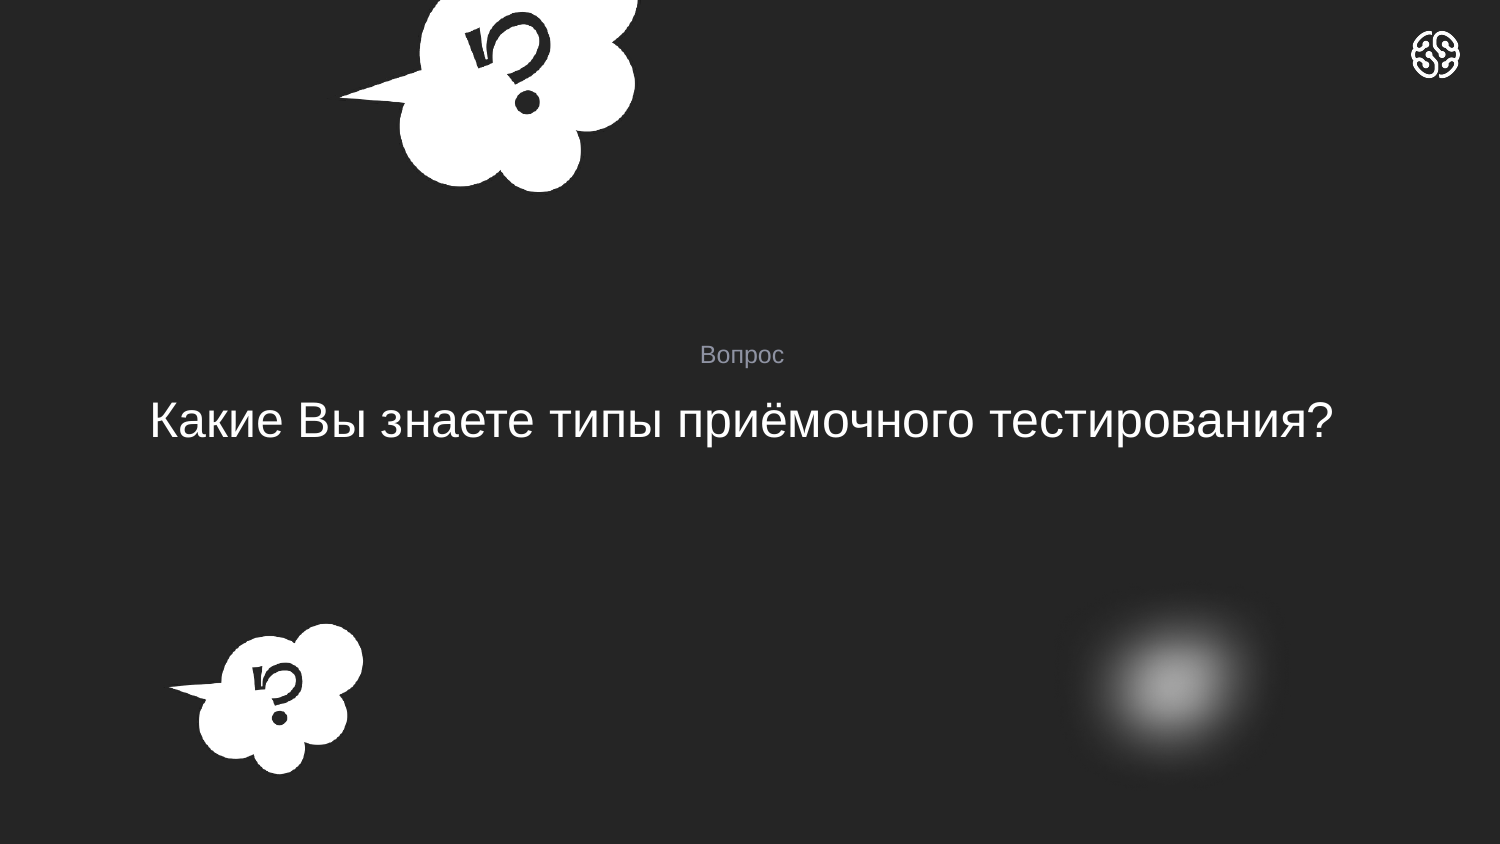

Вопрос
# Какие Вы знаете типы приёмочного тестирования?